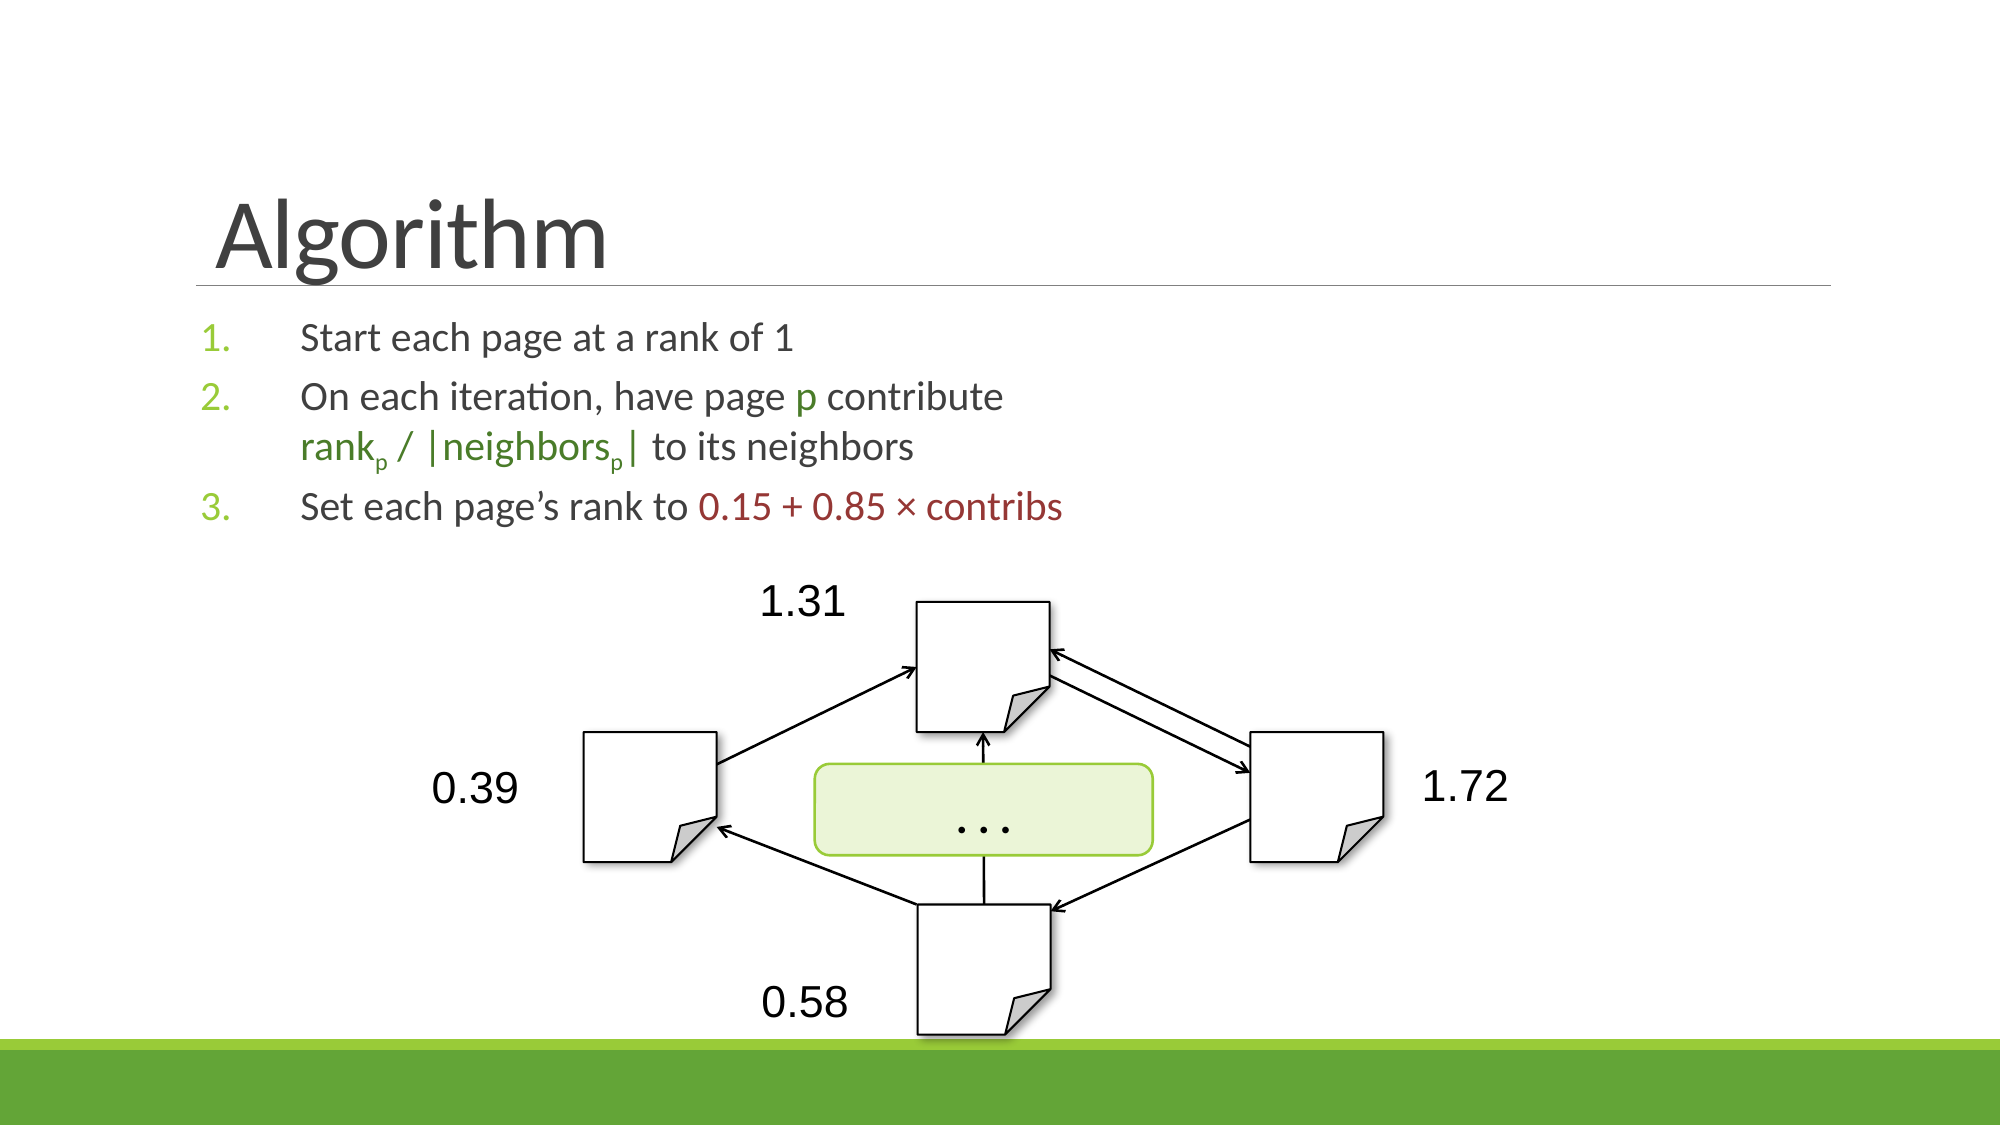

# Algorithm
Start each page at a rank of 1
On each iteration, have page p contribute
rankp / |neighborsp| to its neighbors
Set each page’s rank to 0.15 + 0.85 × contribs

1.31

1.72
0.39
. . .

0.58